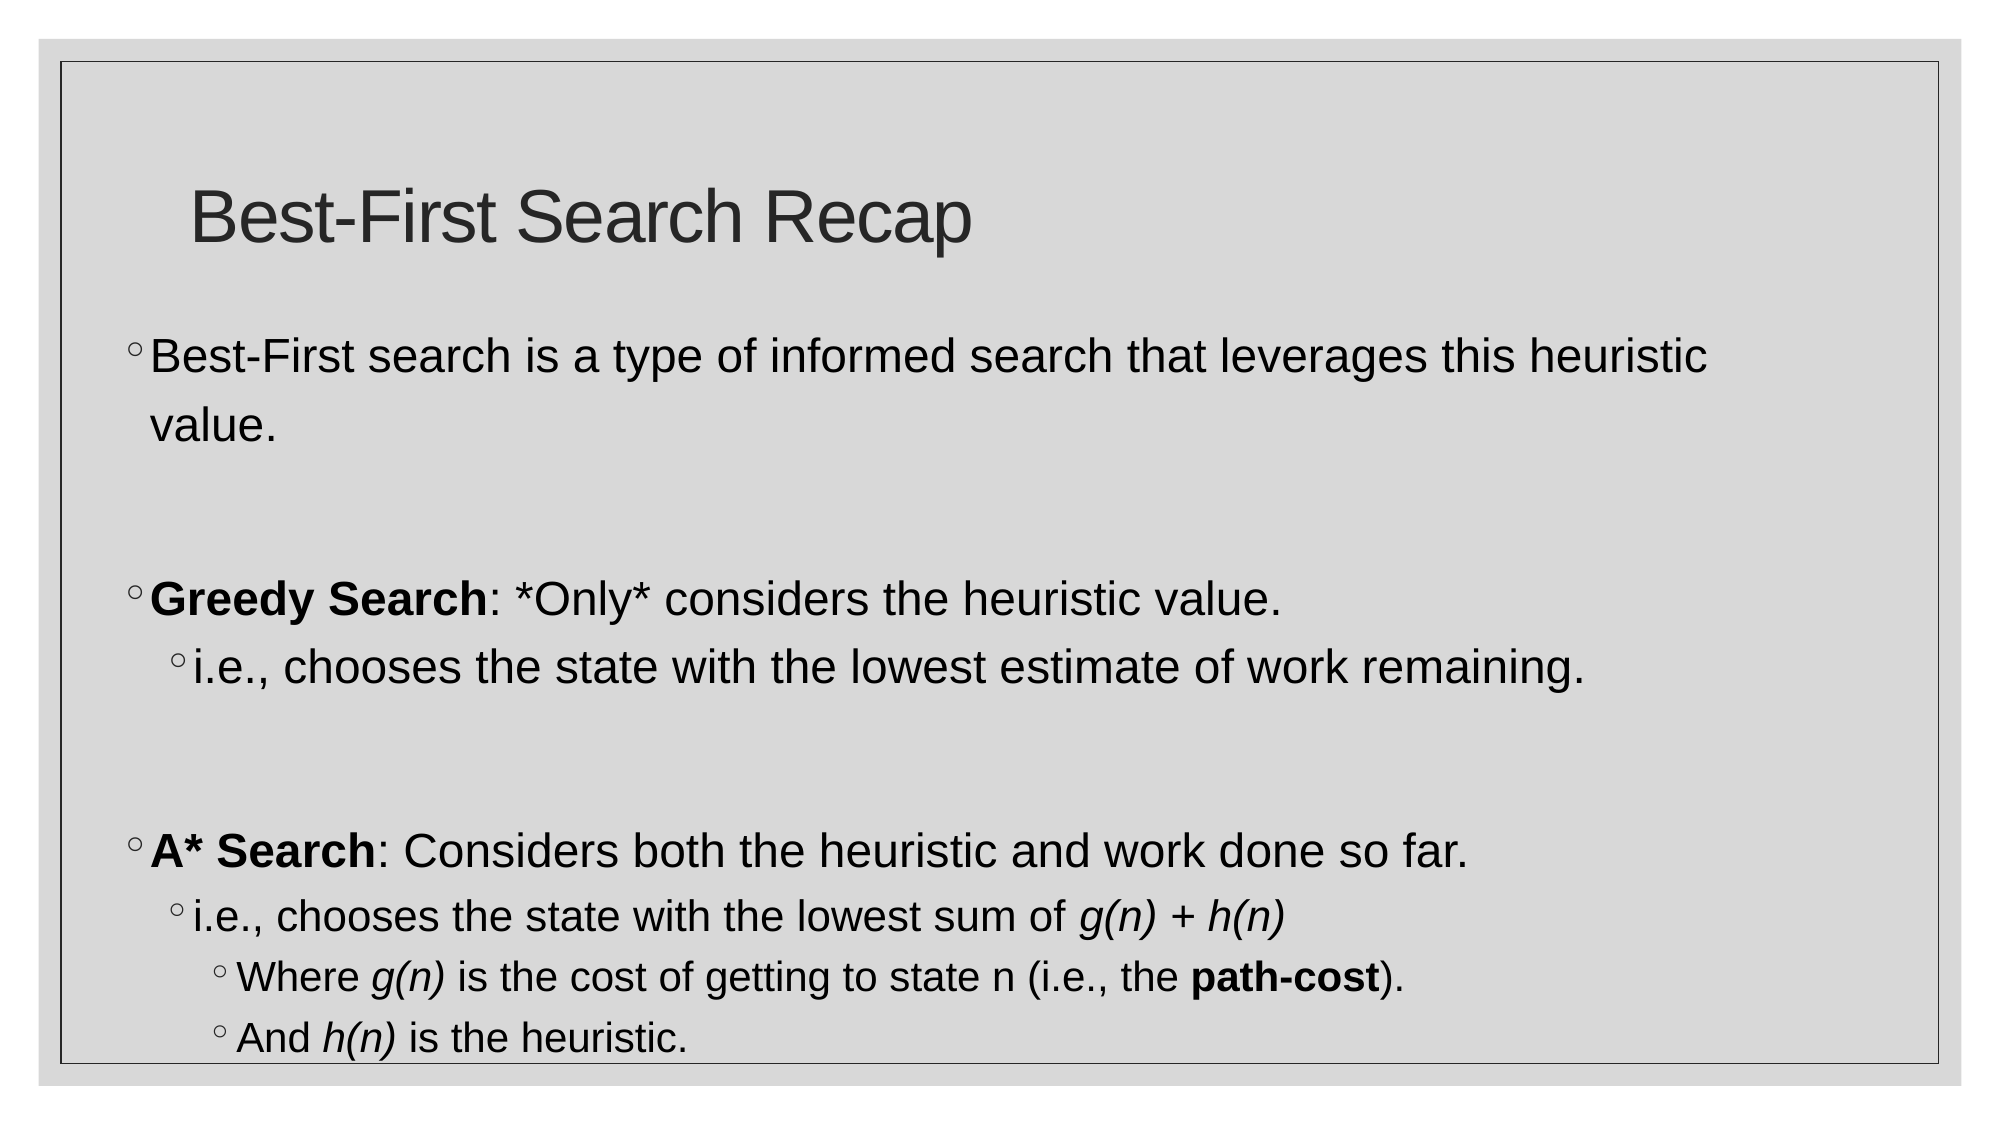

# Best-First Search Recap
Best-First search is a type of informed search that leverages this heuristic value.

Greedy Search: *Only* considers the heuristic value.
i.e., chooses the state with the lowest estimate of work remaining.

A* Search: Considers both the heuristic and work done so far.
i.e., chooses the state with the lowest sum of g(n) + h(n)
Where g(n) is the cost of getting to state n (i.e., the path-cost).
And h(n) is the heuristic.